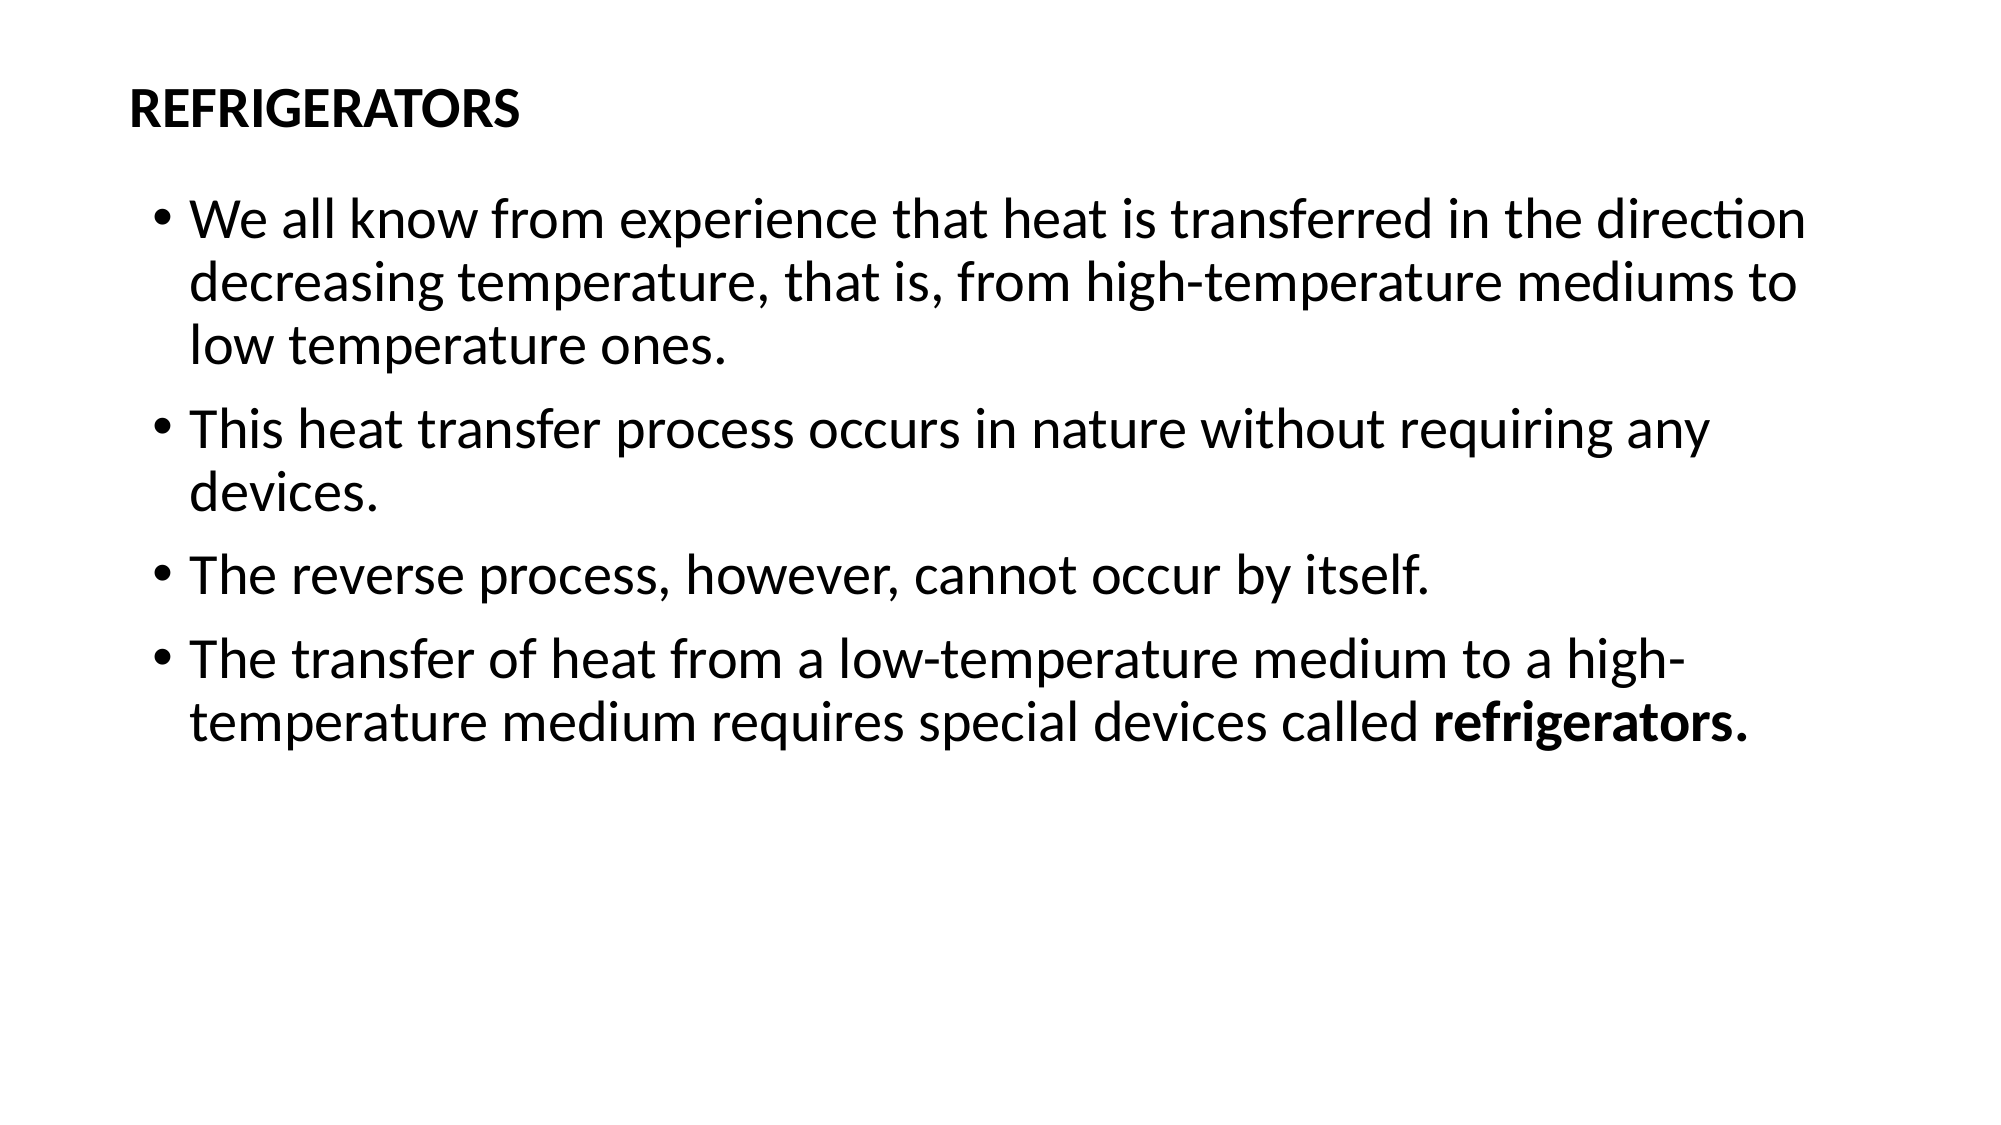

# REFRIGERATORS
We all know from experience that heat is transferred in the direction decreasing temperature, that is, from high-temperature mediums to low temperature ones.
This heat transfer process occurs in nature without requiring any devices.
The reverse process, however, cannot occur by itself.
The transfer of heat from a low-temperature medium to a high-temperature medium requires special devices called refrigerators.